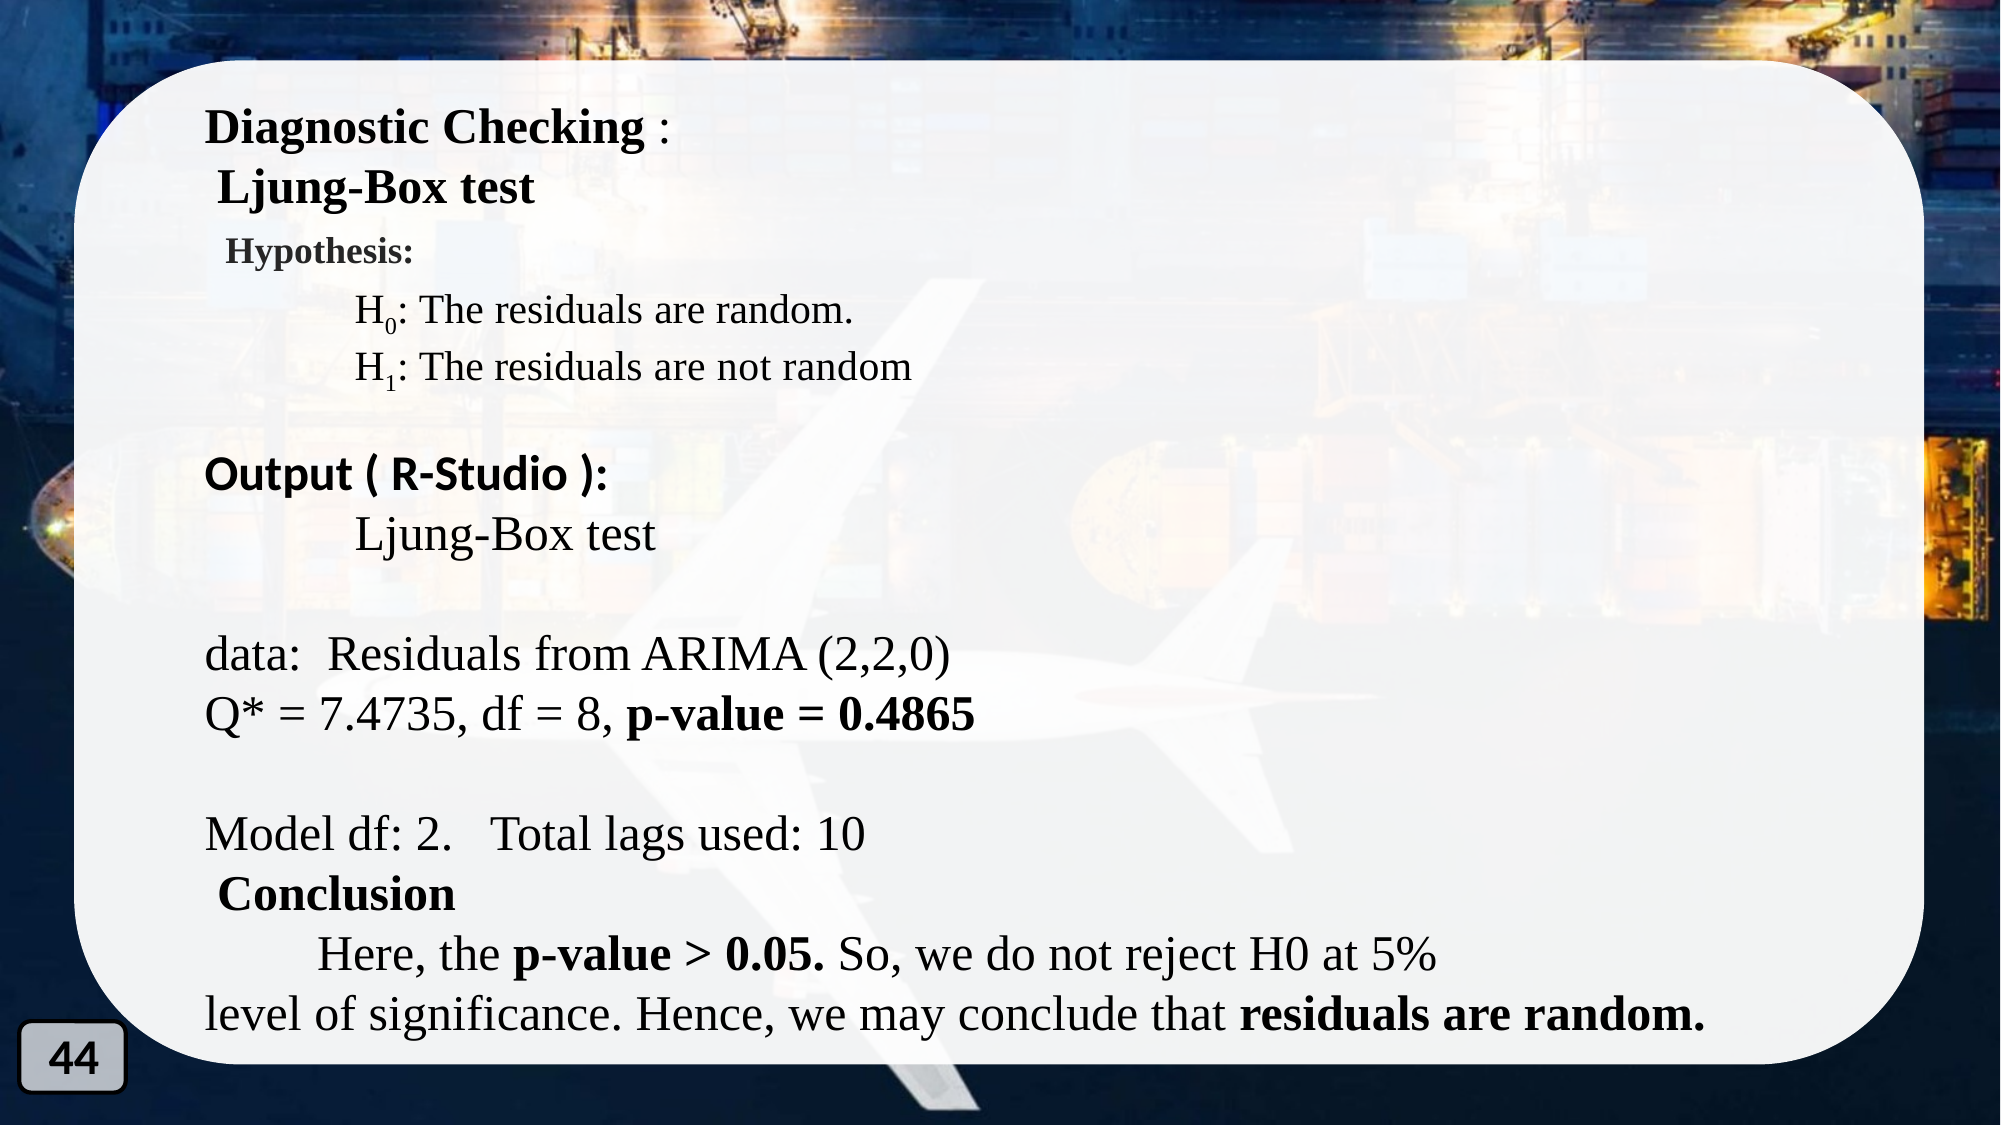

Diagnostic Checking :
 Ljung-Box test
  Hypothesis:
	H0: The residuals are random.
 	H1: The residuals are not random

Output ( R-Studio ):
	Ljung-Box test

data:  Residuals from ARIMA (2,2,0)
Q* = 7.4735, df = 8, p-value = 0.4865

Model df: 2.   Total lags used: 10
 Conclusion
         Here, the p-value > 0.05. So, we do not reject H0 at 5%
level of significance. Hence, we may conclude that residuals are random.
44